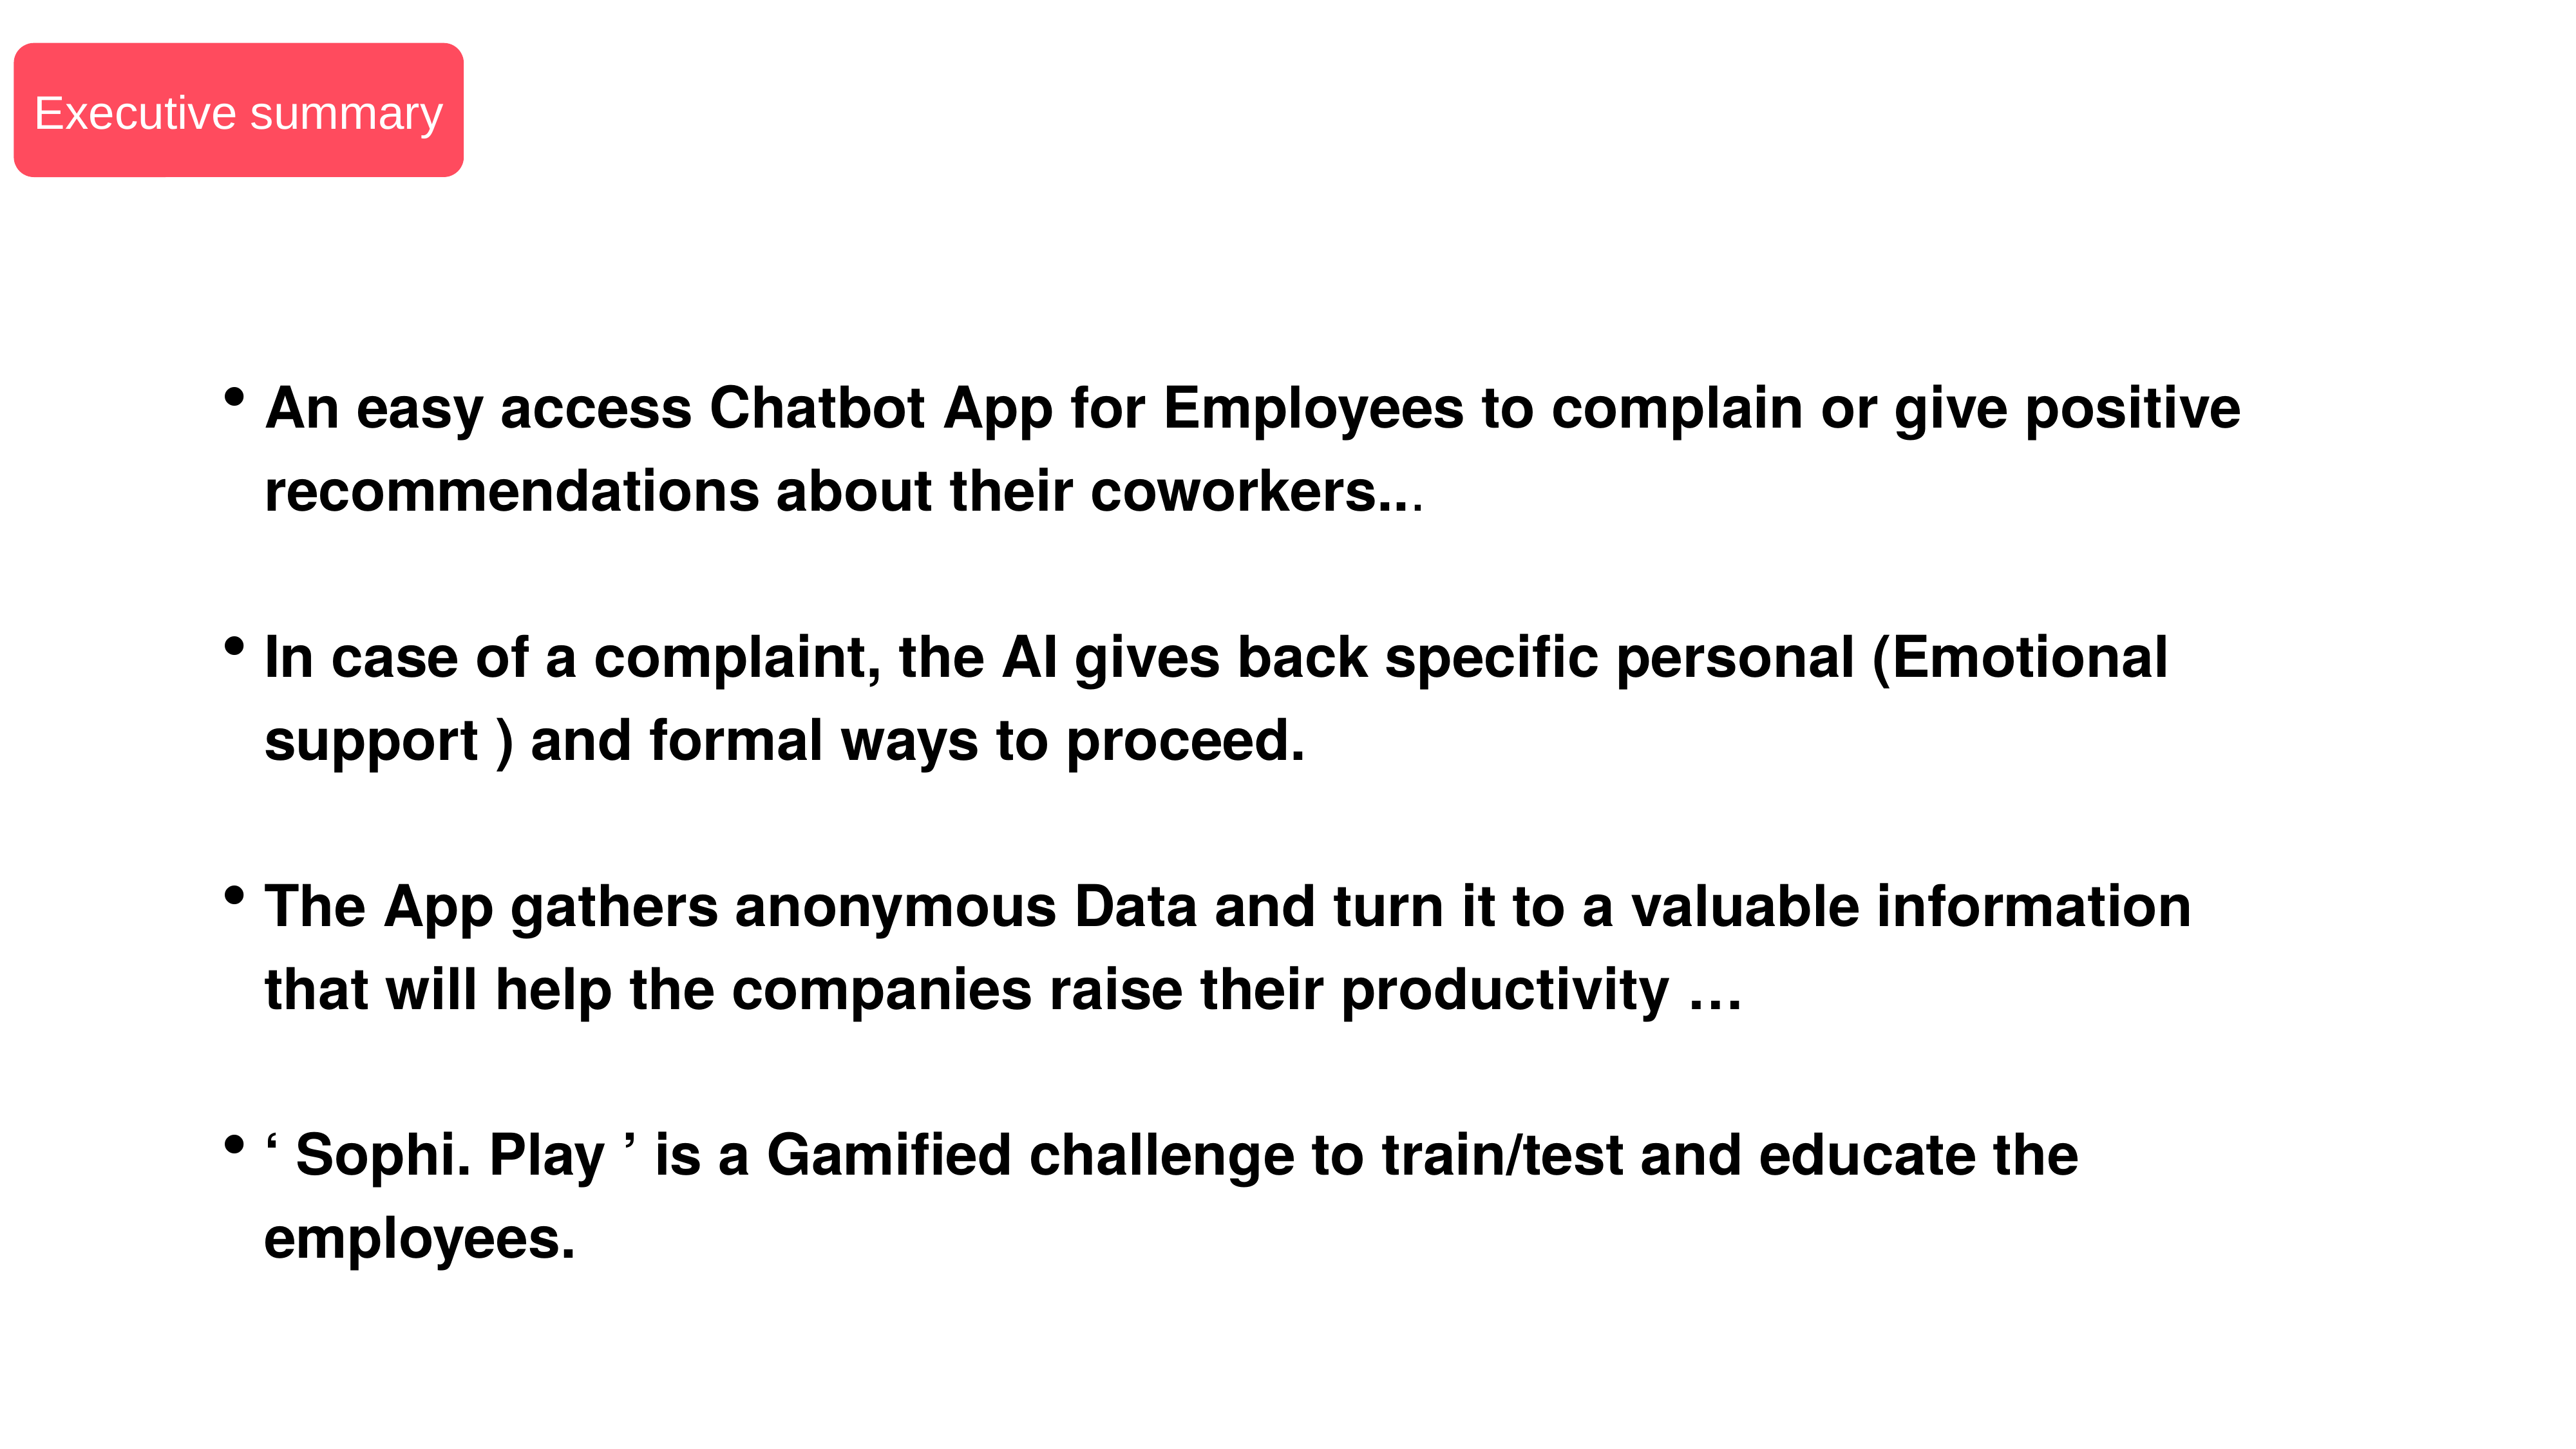

Executive summary
An easy access Chatbot App for Employees to complain or give positive recommendations about their coworkers...

In case of a complaint, the AI gives back specific personal (Emotional support ) and formal ways to proceed.

The App gathers anonymous Data and turn it to a valuable information that will help the companies raise their productivity …

‘ Sophi. Play ’ is a Gamified challenge to train/test and educate the employees.